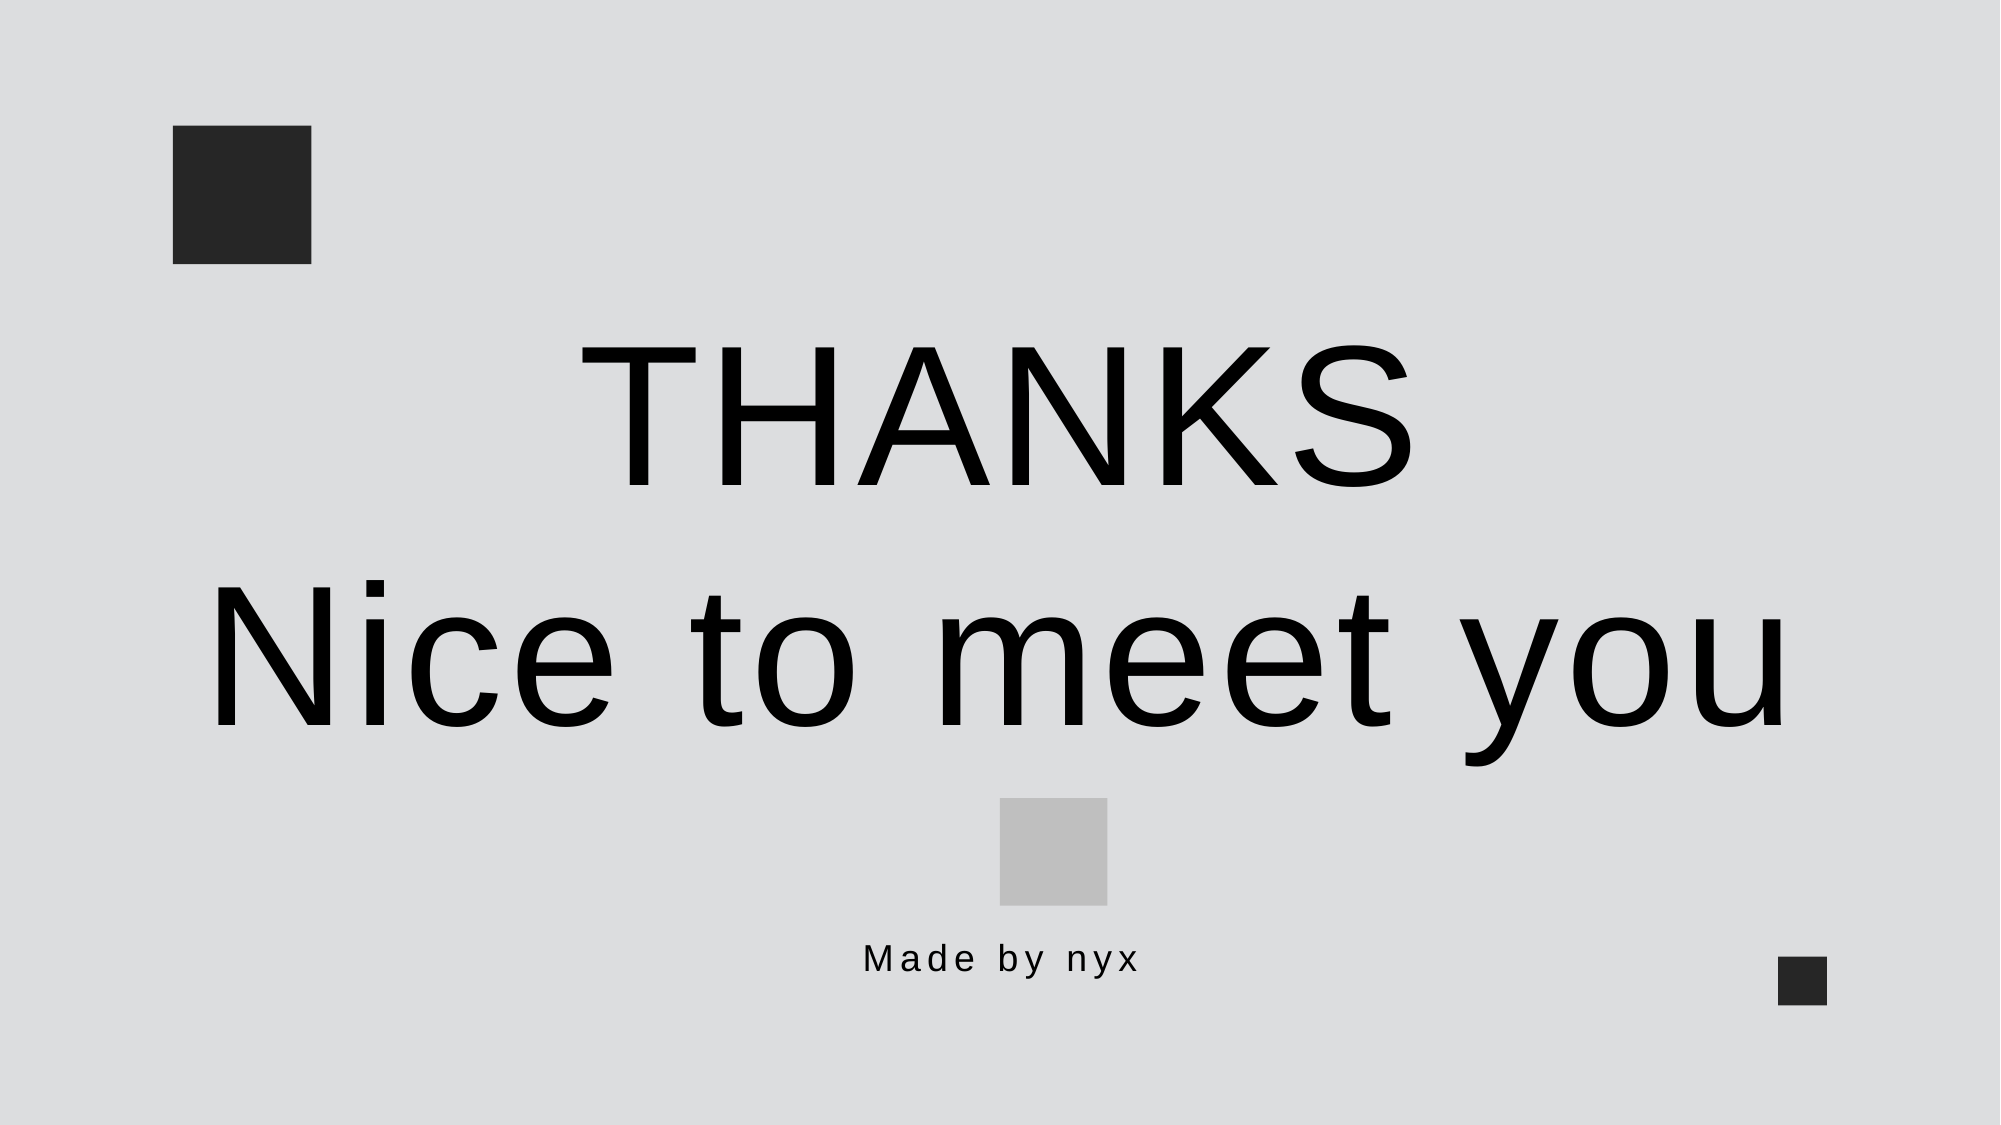

THANKS
Nice to meet you
e7d195523061f1c066b244f4f0640bbcf3715a5d8e4c1f9c0CC89F802DB1C6DCEED83B96BD2FE003EF101F1D2A7FDAC955EBEE173D2520FDFAE65A13FA12EC6F1609809A21EAC5BB0195E08AA6A710E6248429B268CDE7E0F88F10A96895837156FB42290AC6FF6844AC8D7BC66D84E1A375D7292B4D3C92710E9760418CBD08A66F9A20065CD769C6E57D7D5753DF6E

Made by nyx